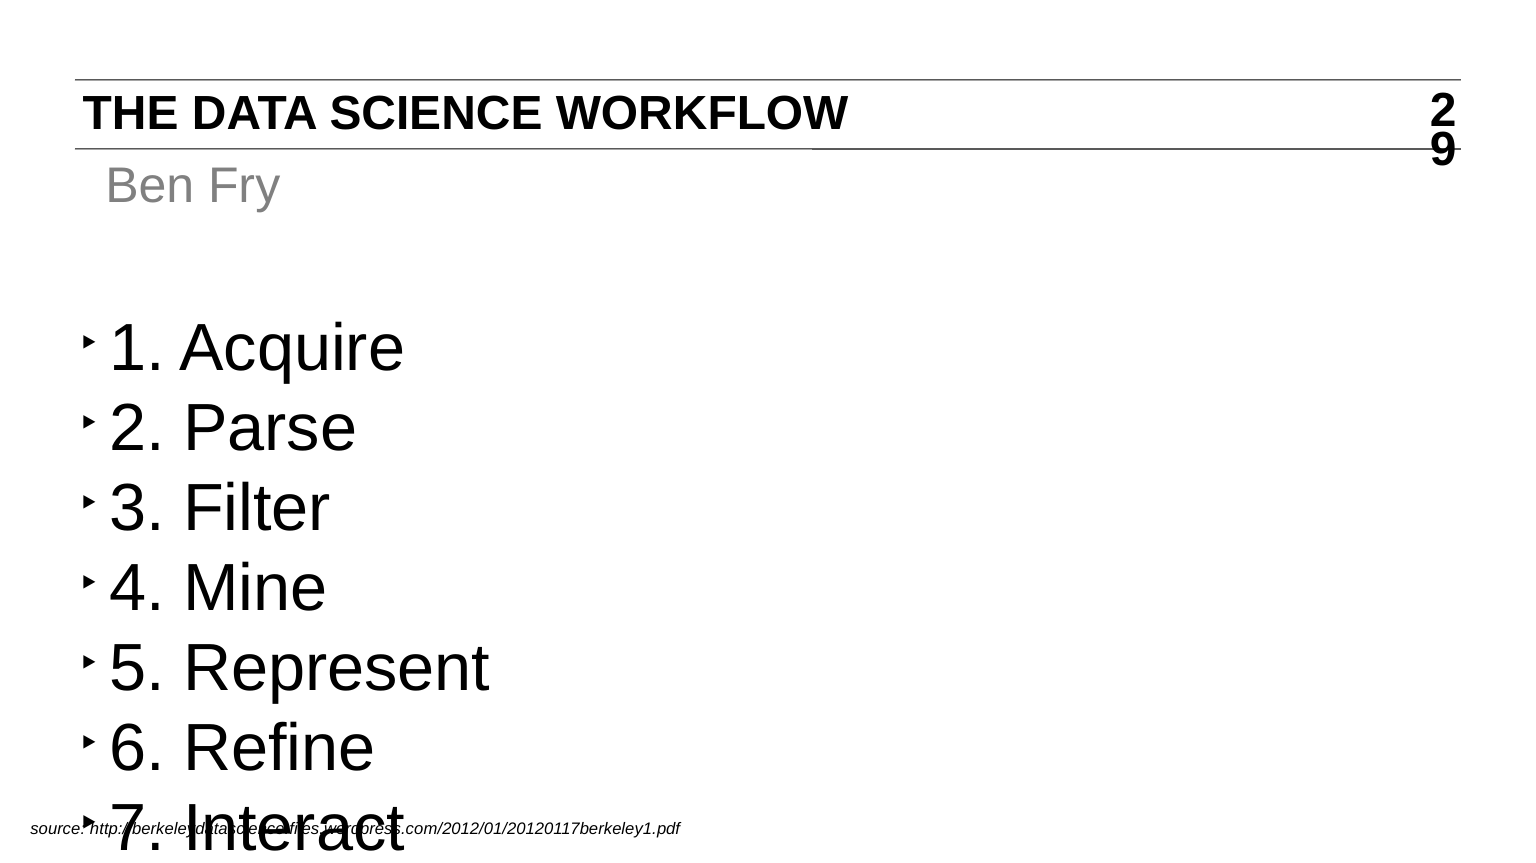

the data science workflow
29
Ben Fry
1. Acquire
2. Parse
3. Filter
4. Mine
5. Represent
6. Refine
7. Interact
source: http://berkeleydatascience.files.wordpress.com/2012/01/20120117berkeley1.pdf